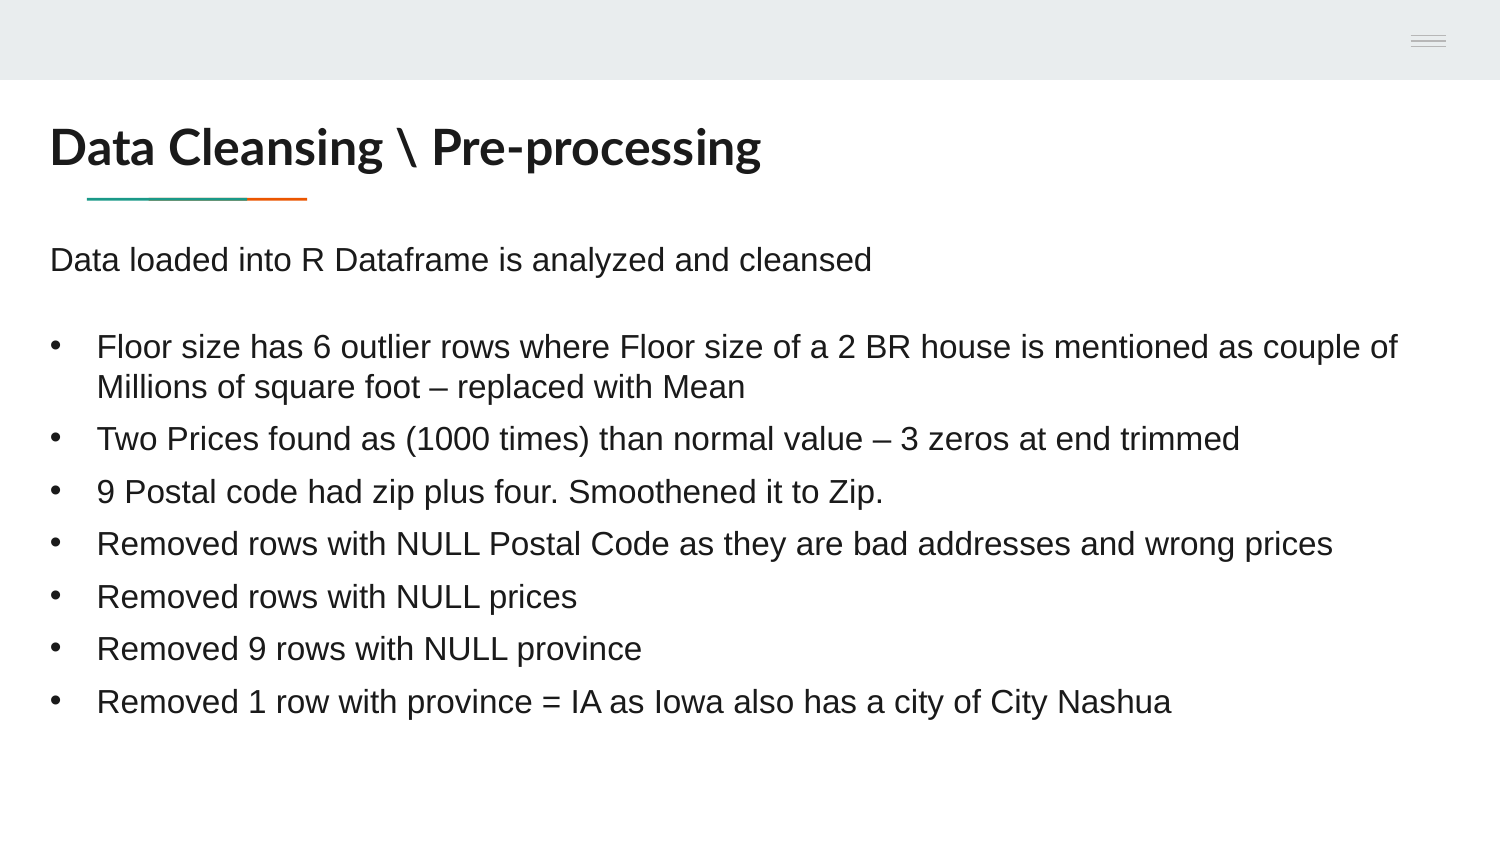

# Data Cleansing \ Pre-processing
Data loaded into R Dataframe is analyzed and cleansed

Floor size has 6 outlier rows where Floor size of a 2 BR house is mentioned as couple of Millions of square foot – replaced with Mean
Two Prices found as (1000 times) than normal value – 3 zeros at end trimmed
9 Postal code had zip plus four. Smoothened it to Zip.
Removed rows with NULL Postal Code as they are bad addresses and wrong prices
Removed rows with NULL prices
Removed 9 rows with NULL province
Removed 1 row with province = IA as Iowa also has a city of City Nashua